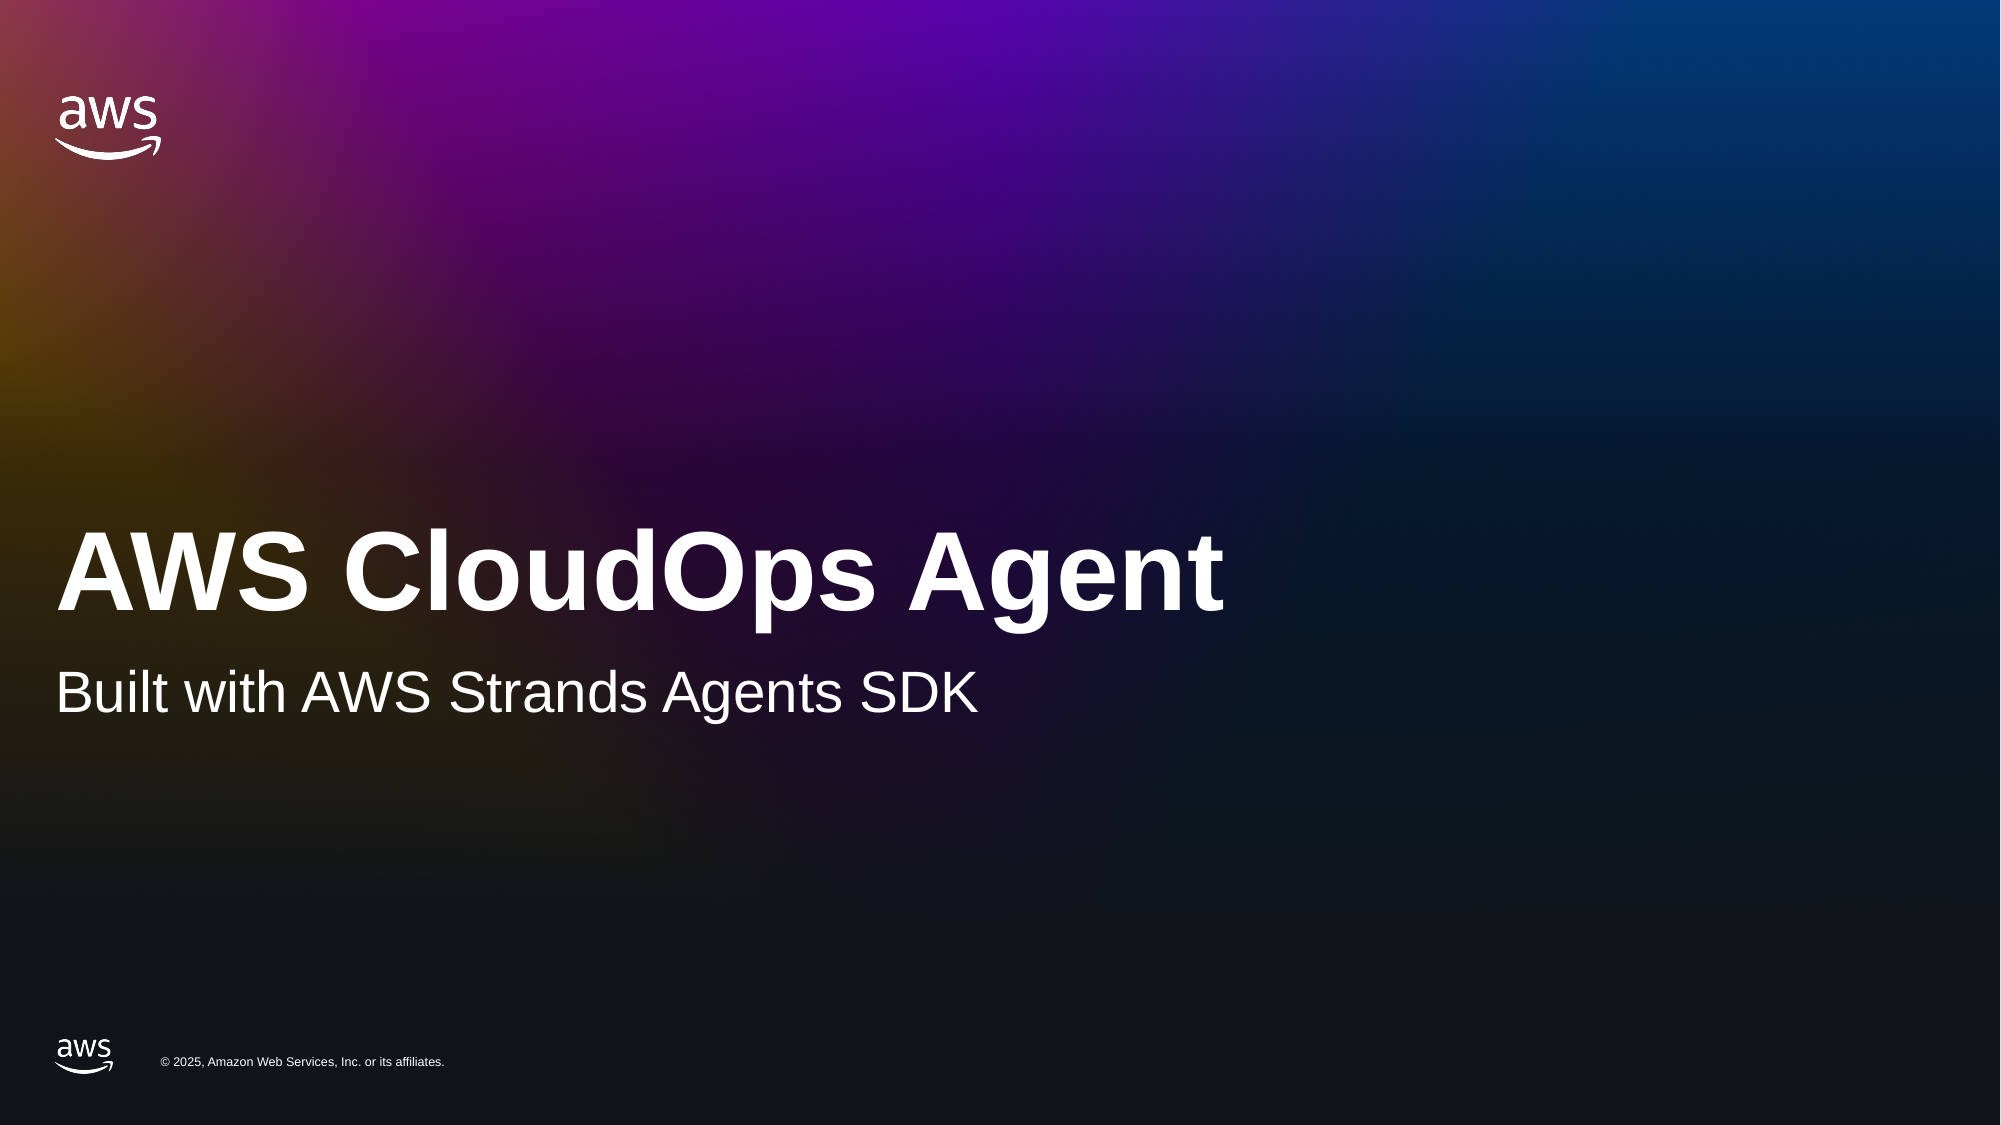

# AWS CloudOps Agent
Built with AWS Strands Agents SDK
© 2025, Amazon Web Services, Inc. or its affiliates.